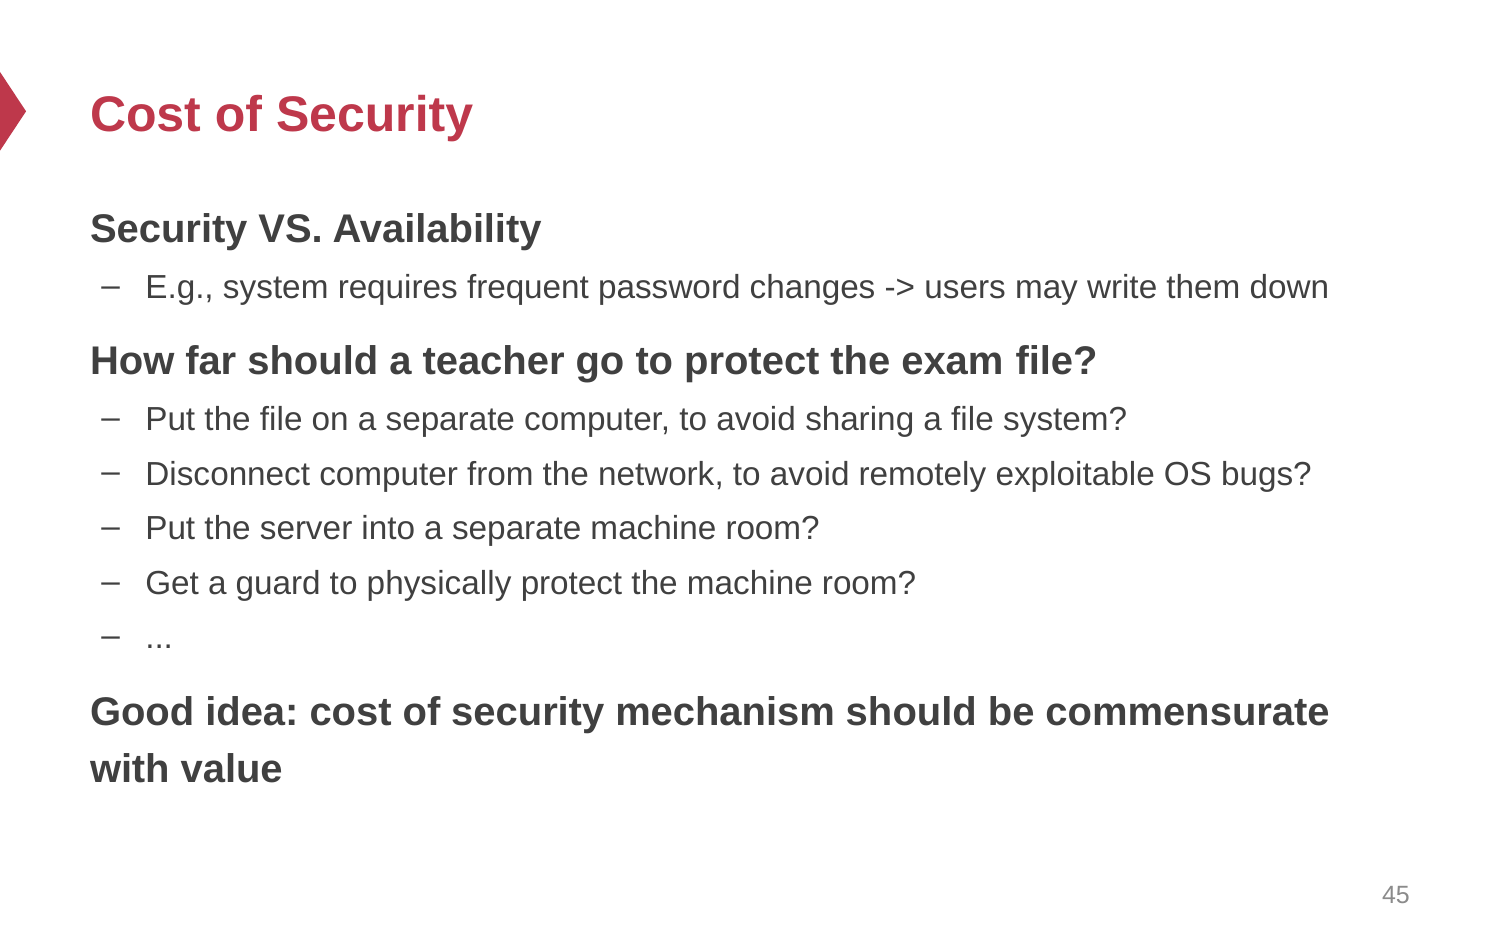

# Cost of Security
Security VS. Availability
E.g., system requires frequent password changes -> users may write them down
How far should a teacher go to protect the exam file?
Put the file on a separate computer, to avoid sharing a file system?
Disconnect computer from the network, to avoid remotely exploitable OS bugs?
Put the server into a separate machine room?
Get a guard to physically protect the machine room?
...
Good idea: cost of security mechanism should be commensurate with value

45